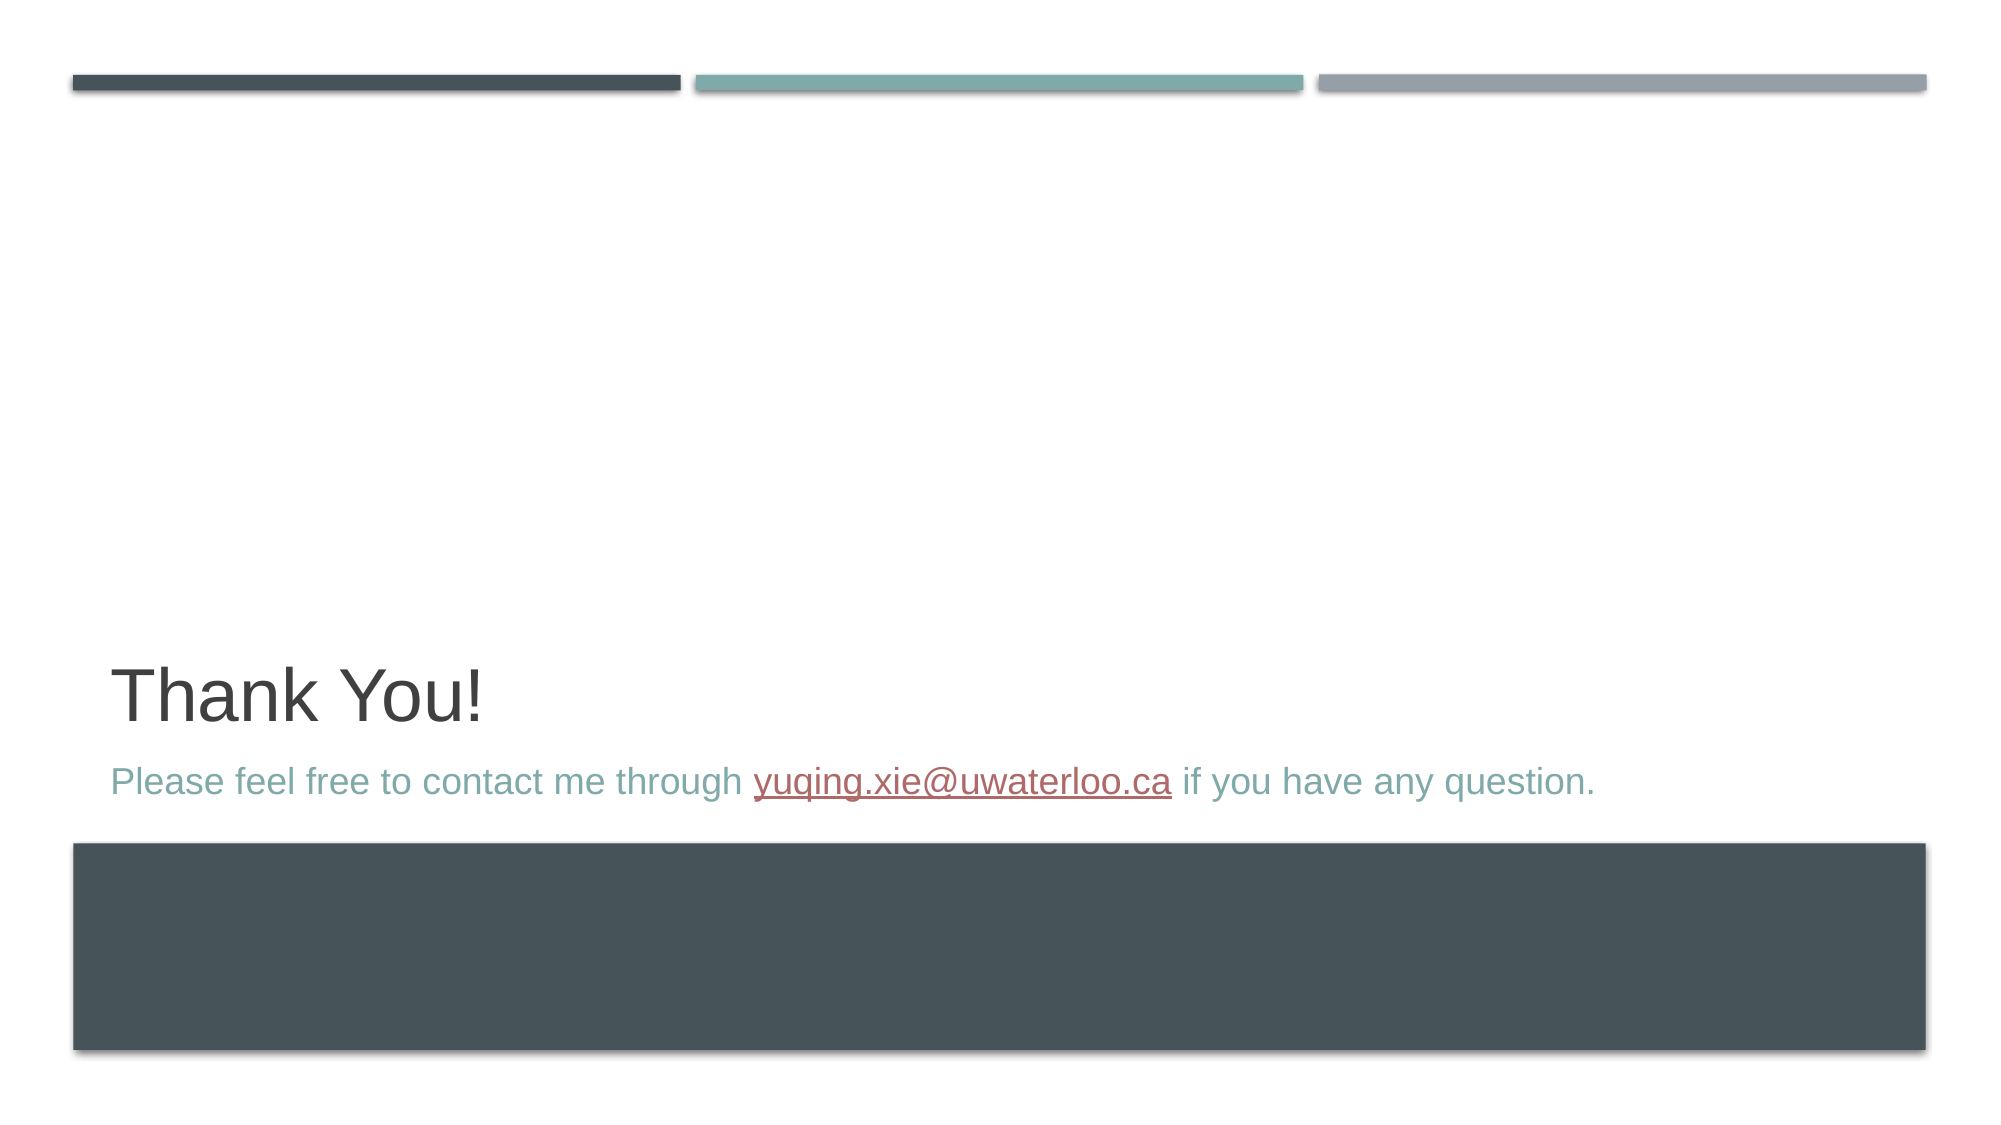

# Thank You!
Please feel free to contact me through yuqing.xie@uwaterloo.ca if you have any question.